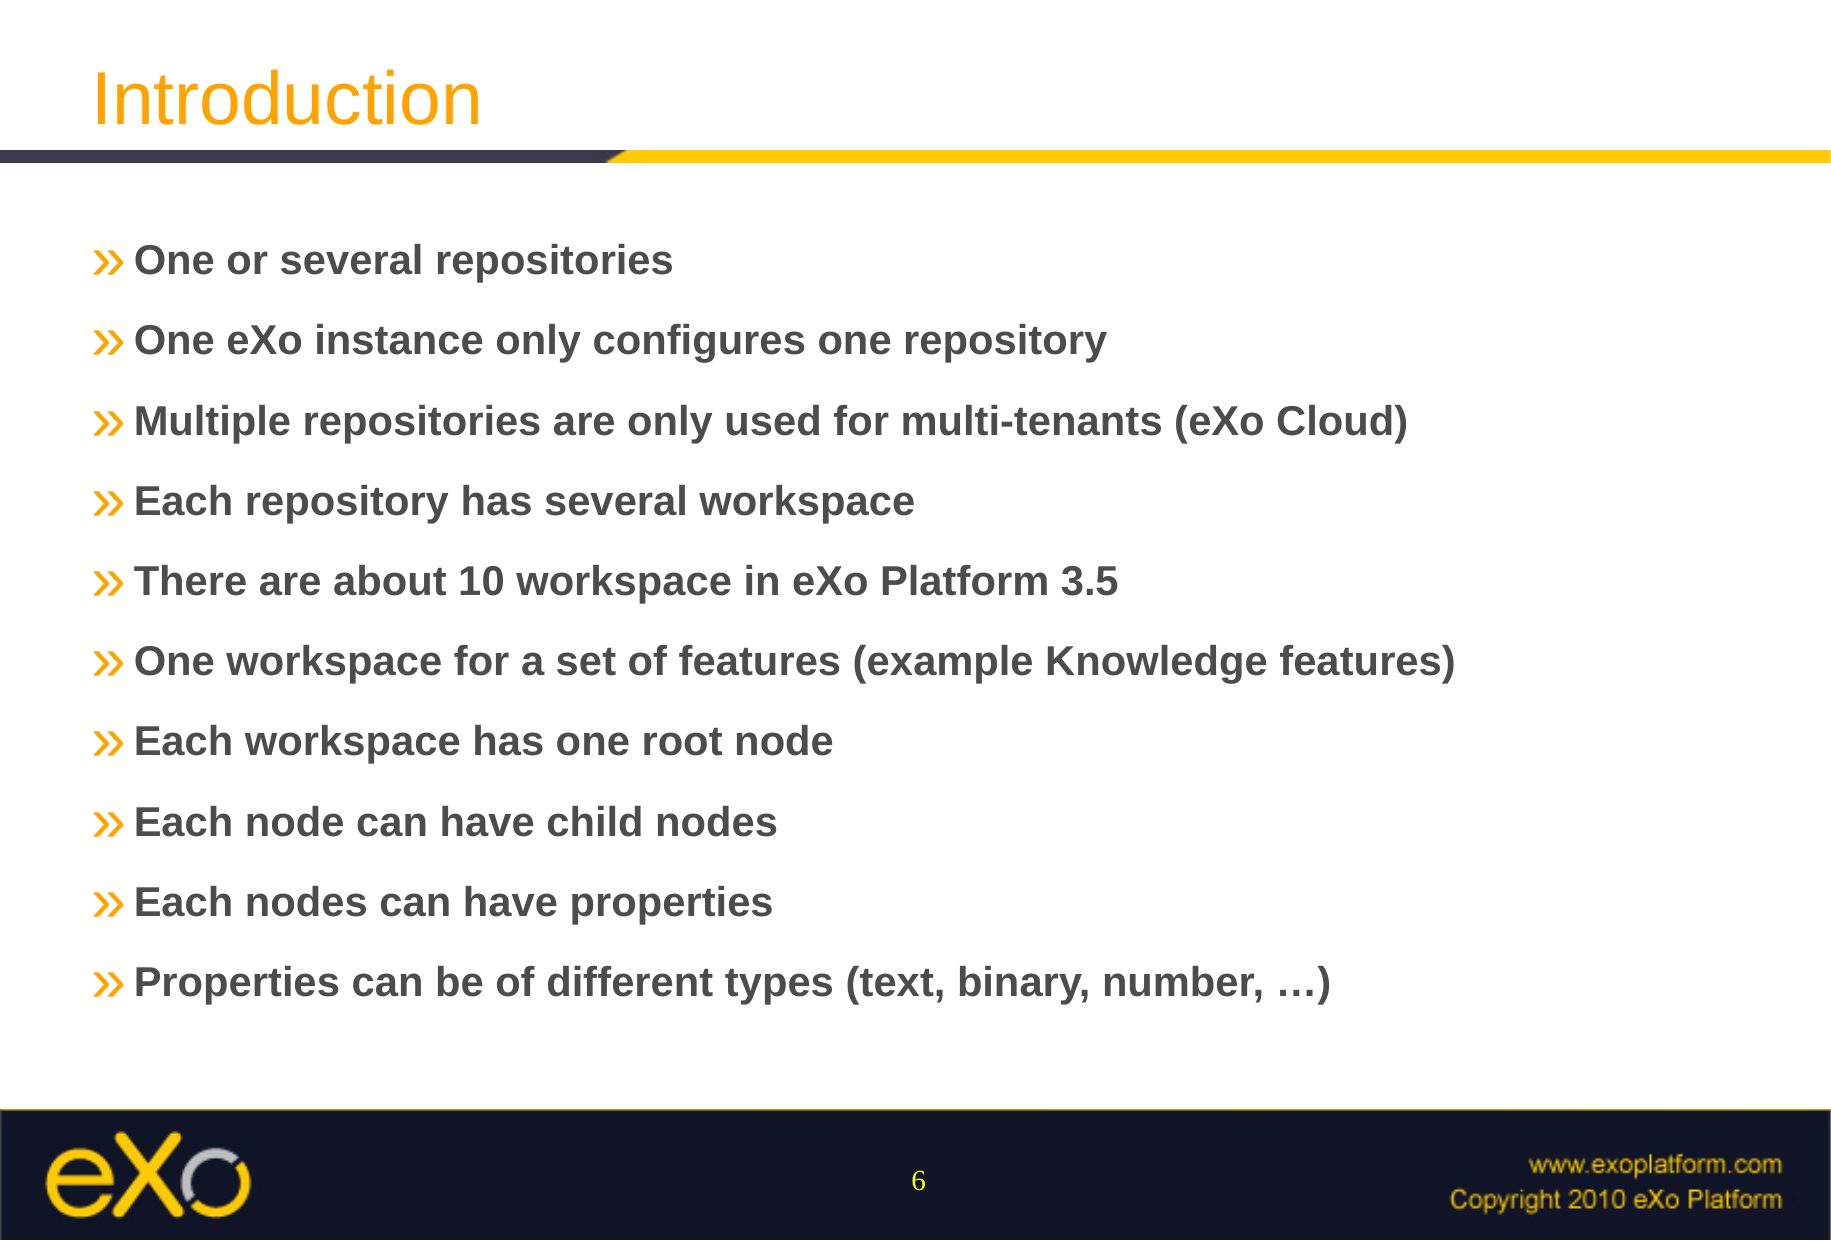

Introduction
One or several repositories
One eXo instance only configures one repository
Multiple repositories are only used for multi-tenants (eXo Cloud)
Each repository has several workspace
There are about 10 workspace in eXo Platform 3.5
One workspace for a set of features (example Knowledge features)
Each workspace has one root node
Each node can have child nodes
Each nodes can have properties
Properties can be of different types (text, binary, number, …)